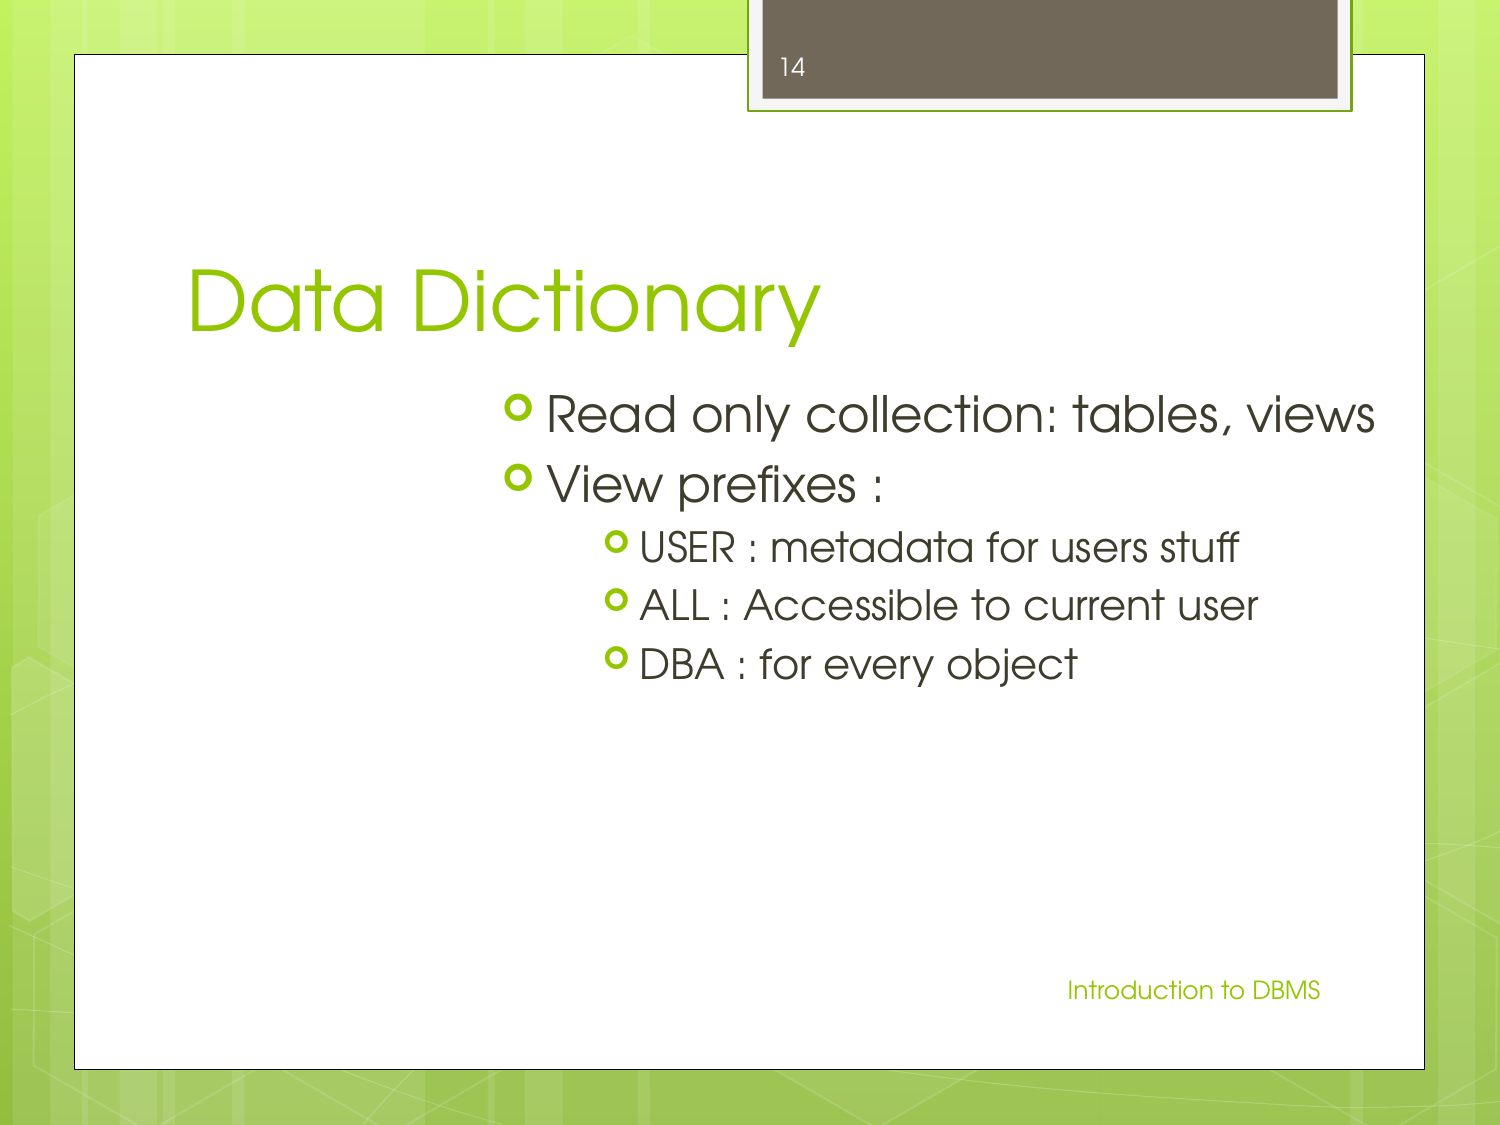

14
# Data Dictionary
Read only collection: tables, views
View prefixes :
USER : metadata for users stuff
ALL : Accessible to current user
DBA : for every object
Introduction to DBMS